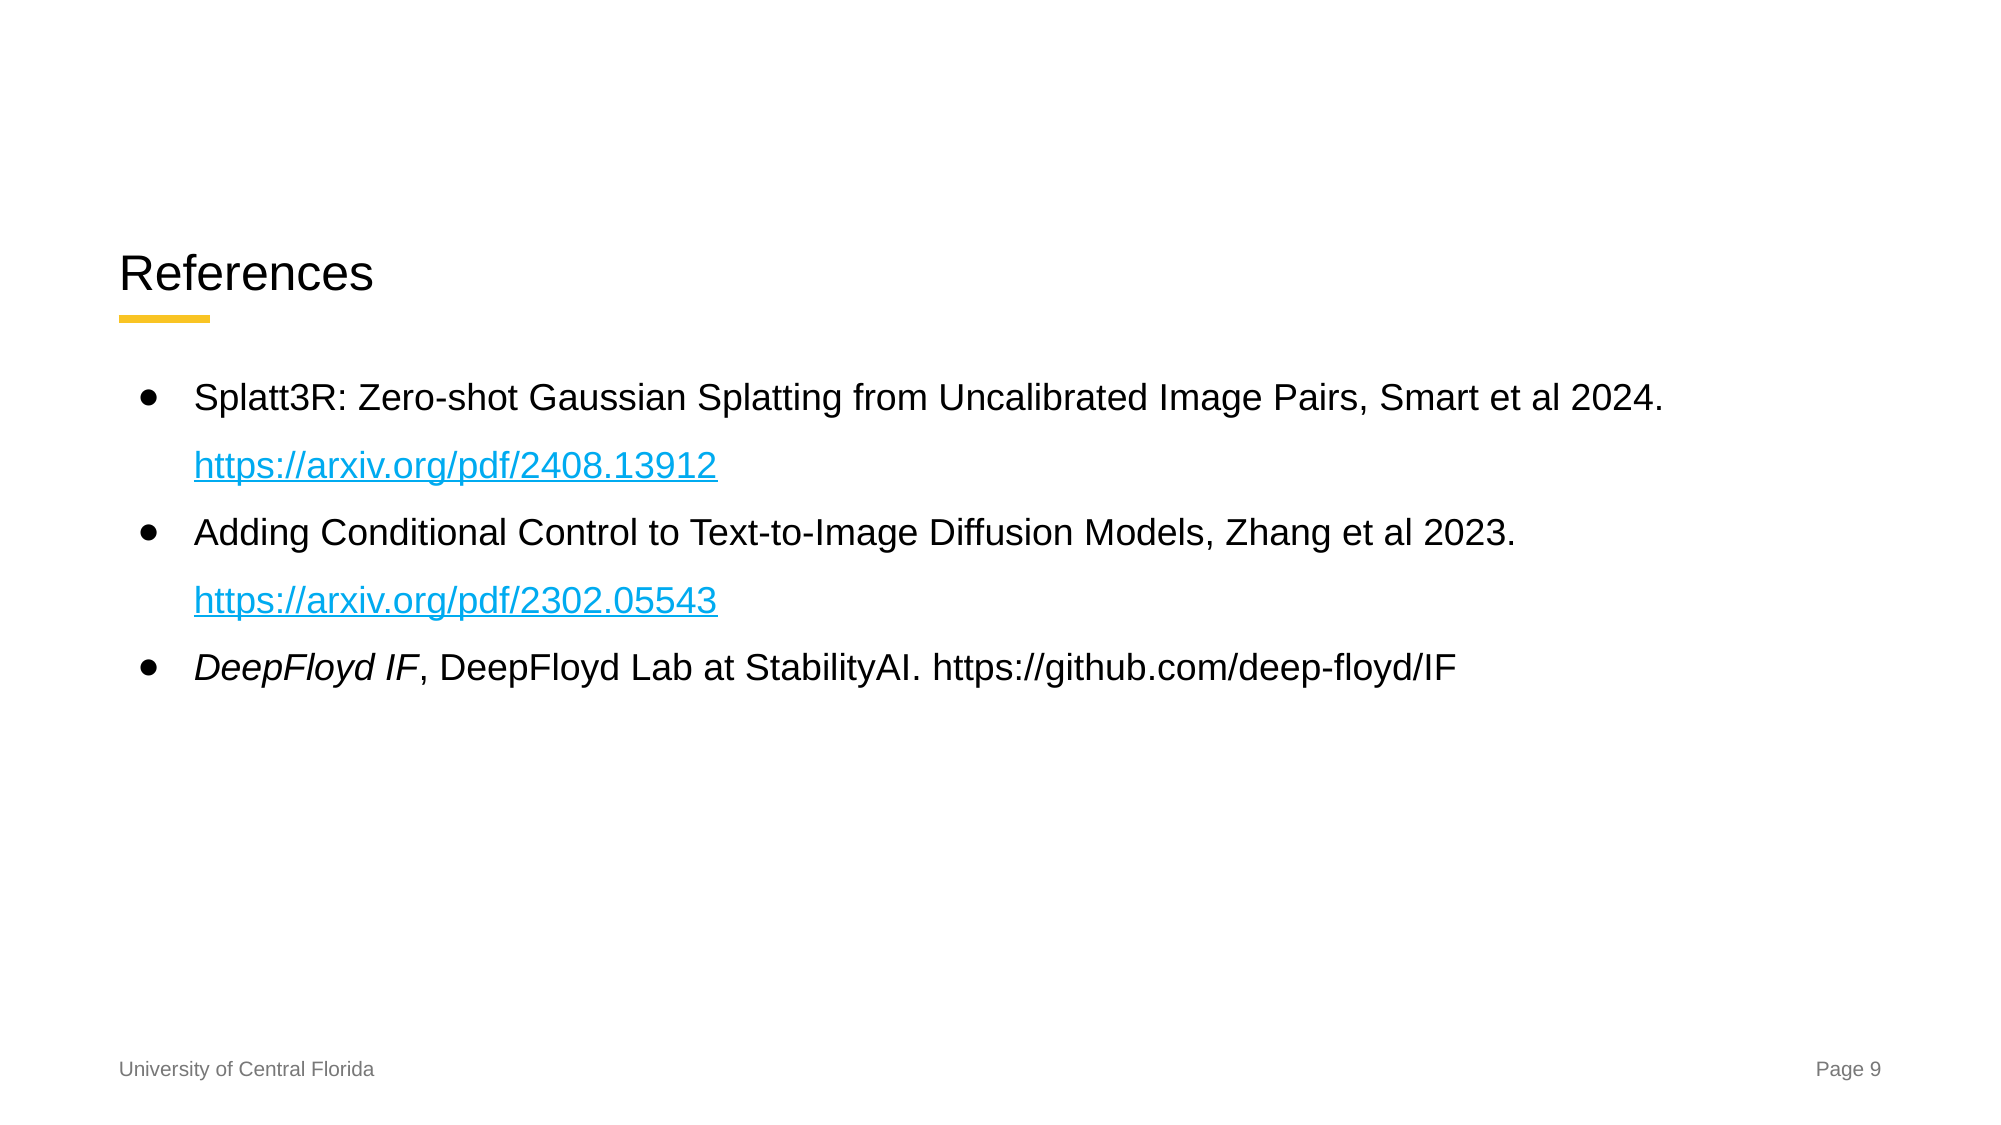

# References
Splatt3R: Zero-shot Gaussian Splatting from Uncalibrated Image Pairs, Smart et al 2024. https://arxiv.org/pdf/2408.13912
Adding Conditional Control to Text-to-Image Diffusion Models, Zhang et al 2023. https://arxiv.org/pdf/2302.05543
DeepFloyd IF, DeepFloyd Lab at StabilityAI. https://github.com/deep-floyd/IF